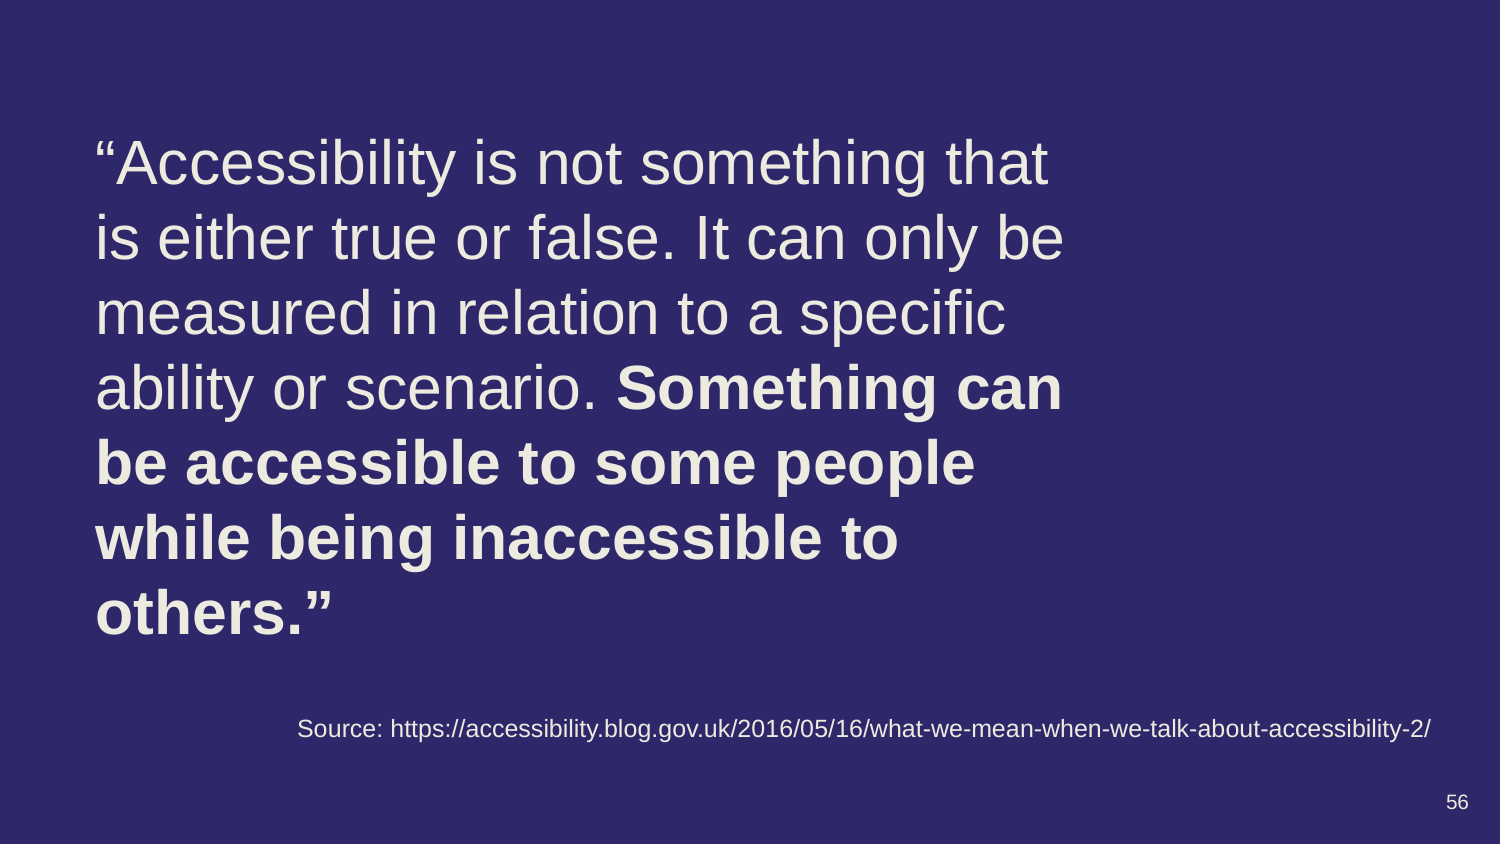

# “Accessibility is not something that is either true or false. It can only be measured in relation to a specific ability or scenario. Something can be accessible to some people while being inaccessible to others.”

Source: https://accessibility.blog.gov.uk/2016/05/16/what-we-mean-when-we-talk-about-accessibility-2/
56